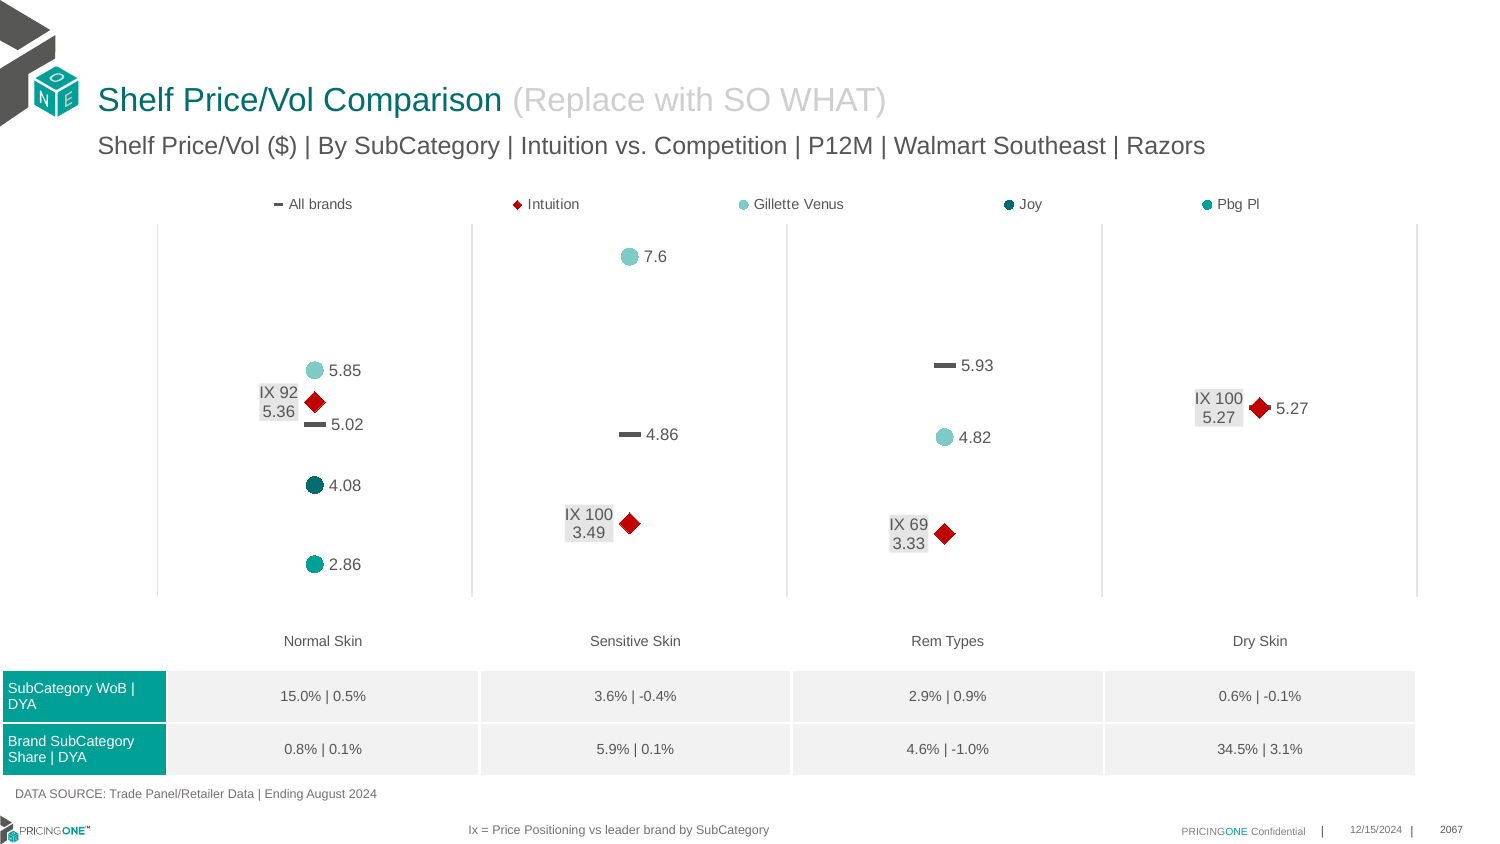

# Shelf Price/Vol Comparison (Replace with SO WHAT)
Shelf Price/Vol ($) | By SubCategory | Intuition vs. Competition | P12M | Walmart Southeast | Razors

### Chart

| Category | All brands | Intuition | Gillette Venus | Joy | Pbg Pl |
|---|---|---|---|---|---|
| IX 92 | 5.02 | 5.36 | 5.85 | 4.08 | 2.86 |
| IX 100 | 4.86 | 3.49 | 7.6 | None | None |
| IX 69 | 5.93 | 3.33 | 4.82 | None | None |
| IX 100 | 5.27 | 5.27 | None | None | None |
|  | Normal Skin | Sensitive Skin | Rem Types | Dry Skin |
| --- | --- | --- | --- | --- |
| SubCategory WoB | DYA | 15.0% | 0.5% | 3.6% | -0.4% | 2.9% | 0.9% | 0.6% | -0.1% |
| Brand SubCategory Share | DYA | 0.8% | 0.1% | 5.9% | 0.1% | 4.6% | -1.0% | 34.5% | 3.1% |
DATA SOURCE: Trade Panel/Retailer Data | Ending August 2024
Ix = Price Positioning vs leader brand by SubCategory
12/15/2024
2067